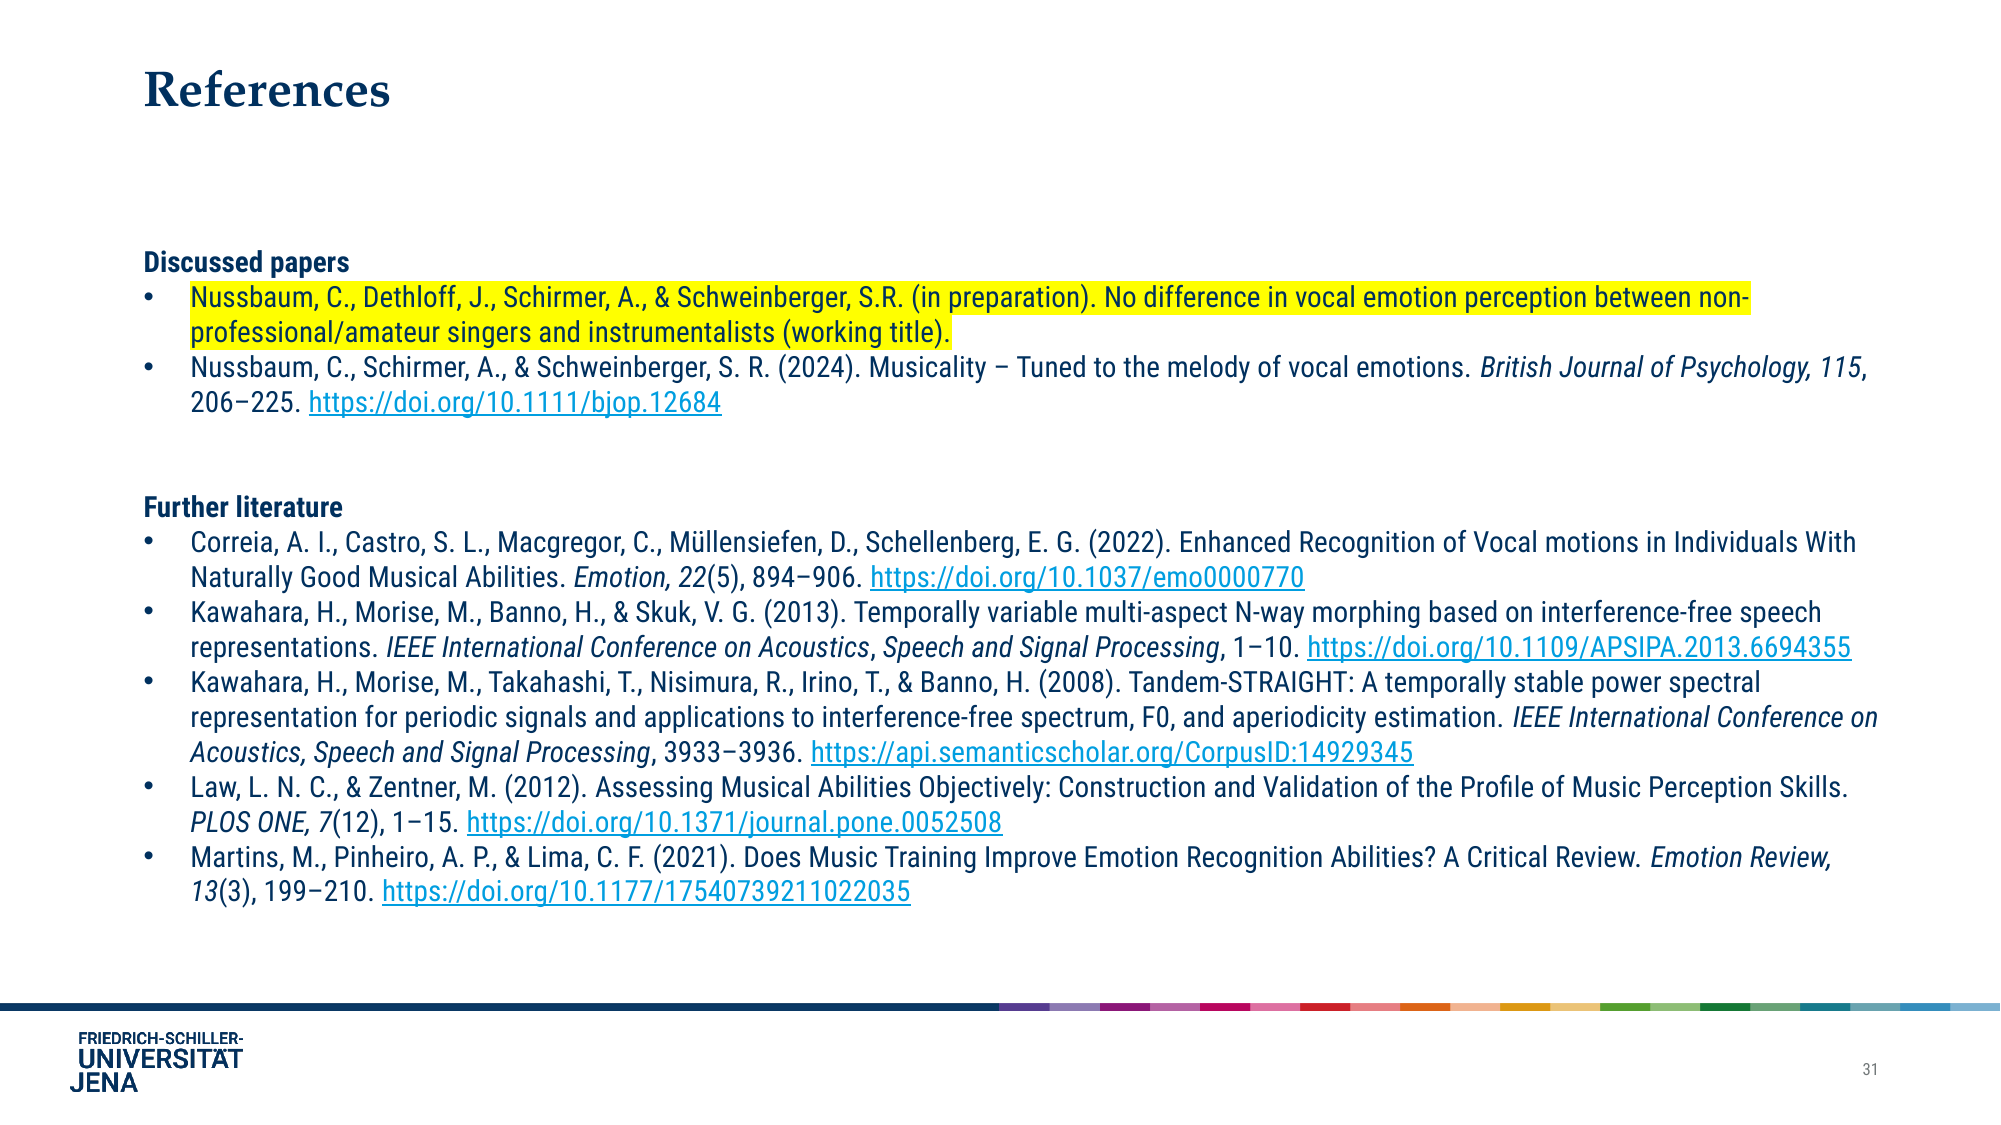

# References
Discussed papers
Nussbaum, C., Dethloff, J., Schirmer, A., & Schweinberger, S.R. (in preparation). No difference in vocal emotion perception between non-professional/amateur singers and instrumentalists (working title).
Nussbaum, C., Schirmer, A., & Schweinberger, S. R. (2024). Musicality – Tuned to the melody of vocal emotions. British Journal of Psychology, 115, 206–225. https://doi.org/10.1111/bjop.12684

Further literature
Correia, A. I., Castro, S. L., Macgregor, C., Müllensiefen, D., Schellenberg, E. G. (2022). Enhanced Recognition of Vocal motions in Individuals With Naturally Good Musical Abilities. Emotion, 22(5), 894–906. https://doi.org/10.1037/emo0000770
Kawahara, H., Morise, M., Banno, H., & Skuk, V. G. (2013). Temporally variable multi-aspect N-way morphing based on interference-free speech representations. IEEE International Conference on Acoustics, Speech and Signal Processing, 1–10. https://doi.org/10.1109/APSIPA.2013.6694355
Kawahara, H., Morise, M., Takahashi, T., Nisimura, R., Irino, T., & Banno, H. (2008). Tandem-STRAIGHT: A temporally stable power spectral representation for periodic signals and applications to interference-free spectrum, F0, and aperiodicity estimation. IEEE International Conference on Acoustics, Speech and Signal Processing, 3933–3936. https://api.semanticscholar.org/CorpusID:14929345
Law, L. N. C., & Zentner, M. (2012). Assessing Musical Abilities Objectively: Construction and Validation of the Profile of Music Perception Skills. PLOS ONE, 7(12), 1–15. https://doi.org/10.1371/journal.pone.0052508
Martins, M., Pinheiro, A. P., & Lima, C. F. (2021). Does Music Training Improve Emotion Recognition Abilities? A Critical Review. Emotion Review, 13(3), 199–210. https://doi.org/10.1177/17540739211022035